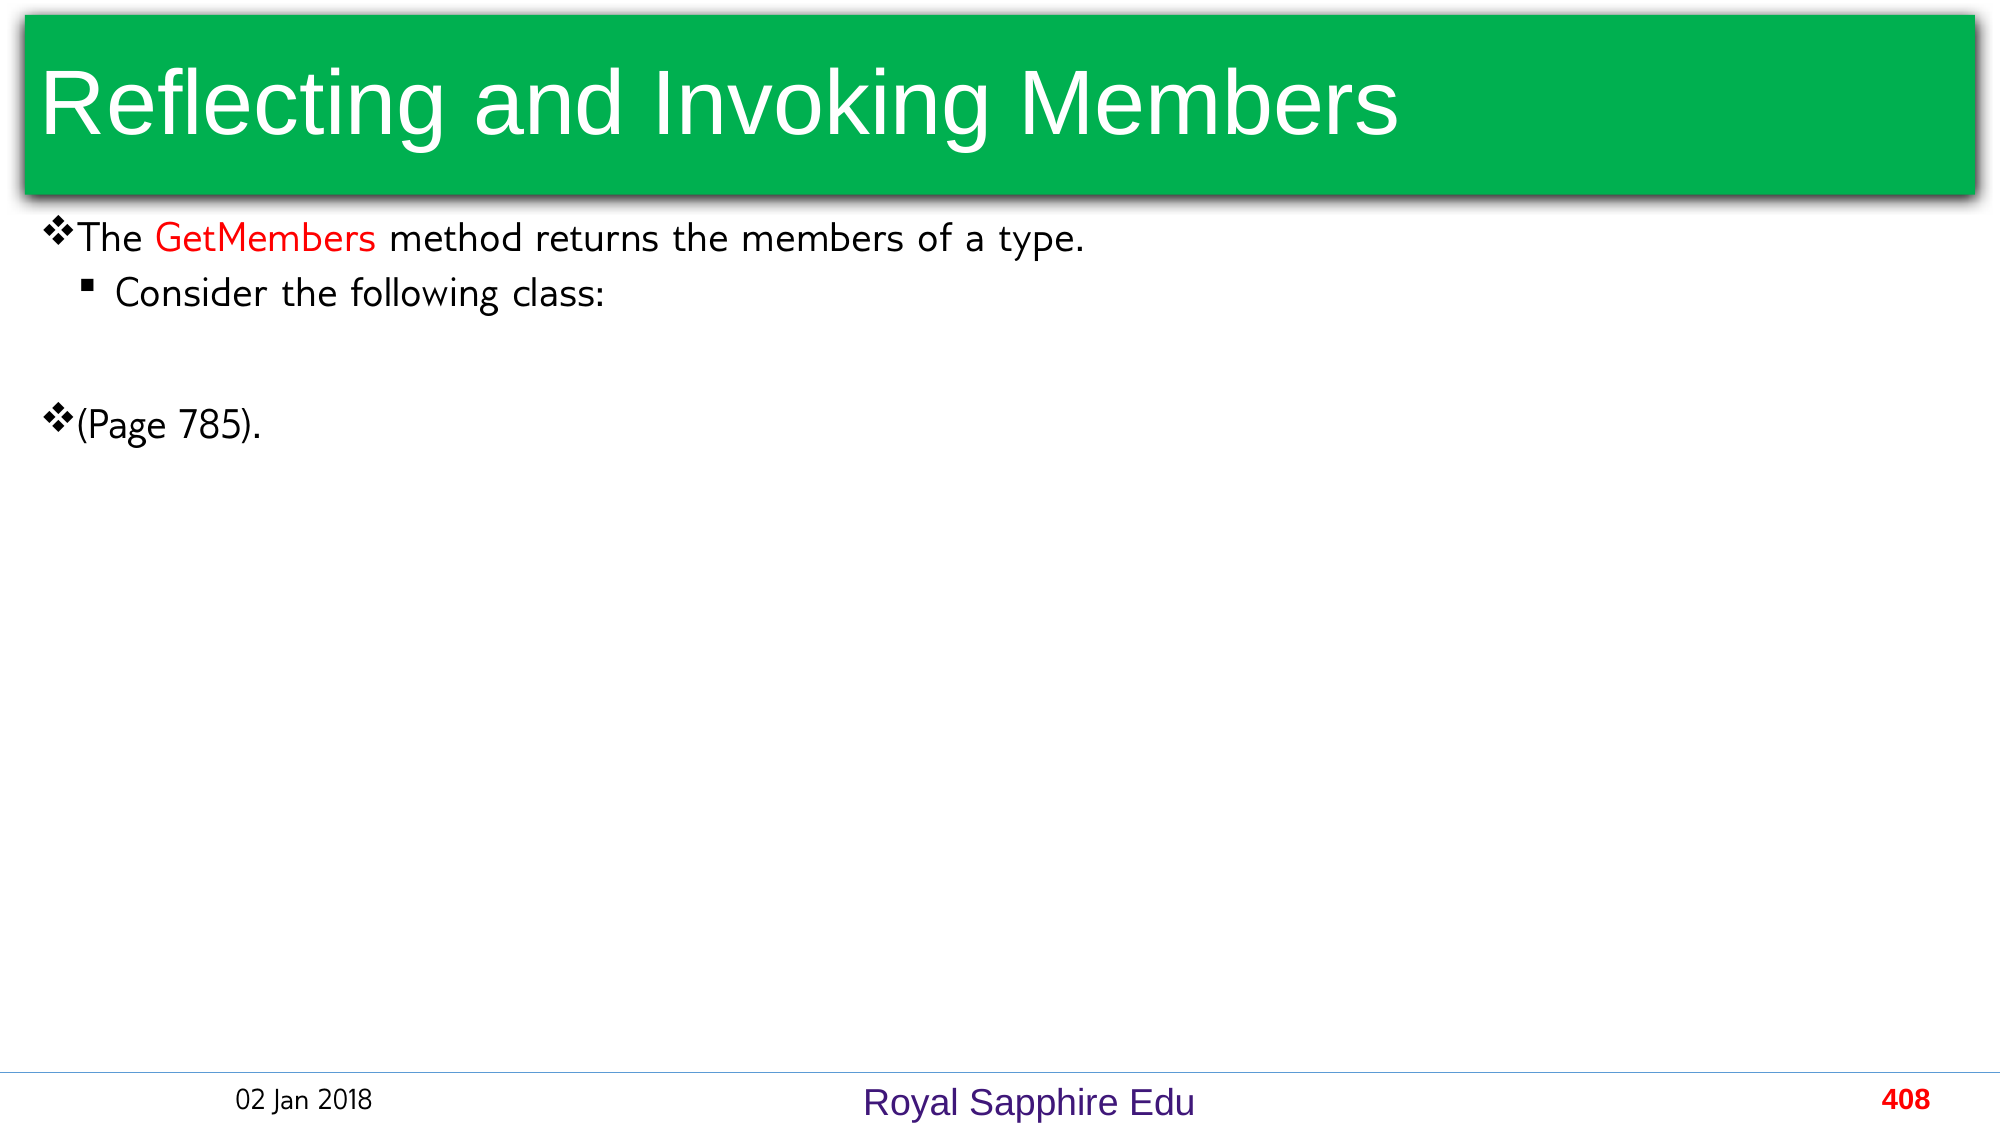

# Reflecting and Invoking Members
The GetMembers method returns the members of a type.
Consider the following class:

(Page 785).
02 Jan 2018
408